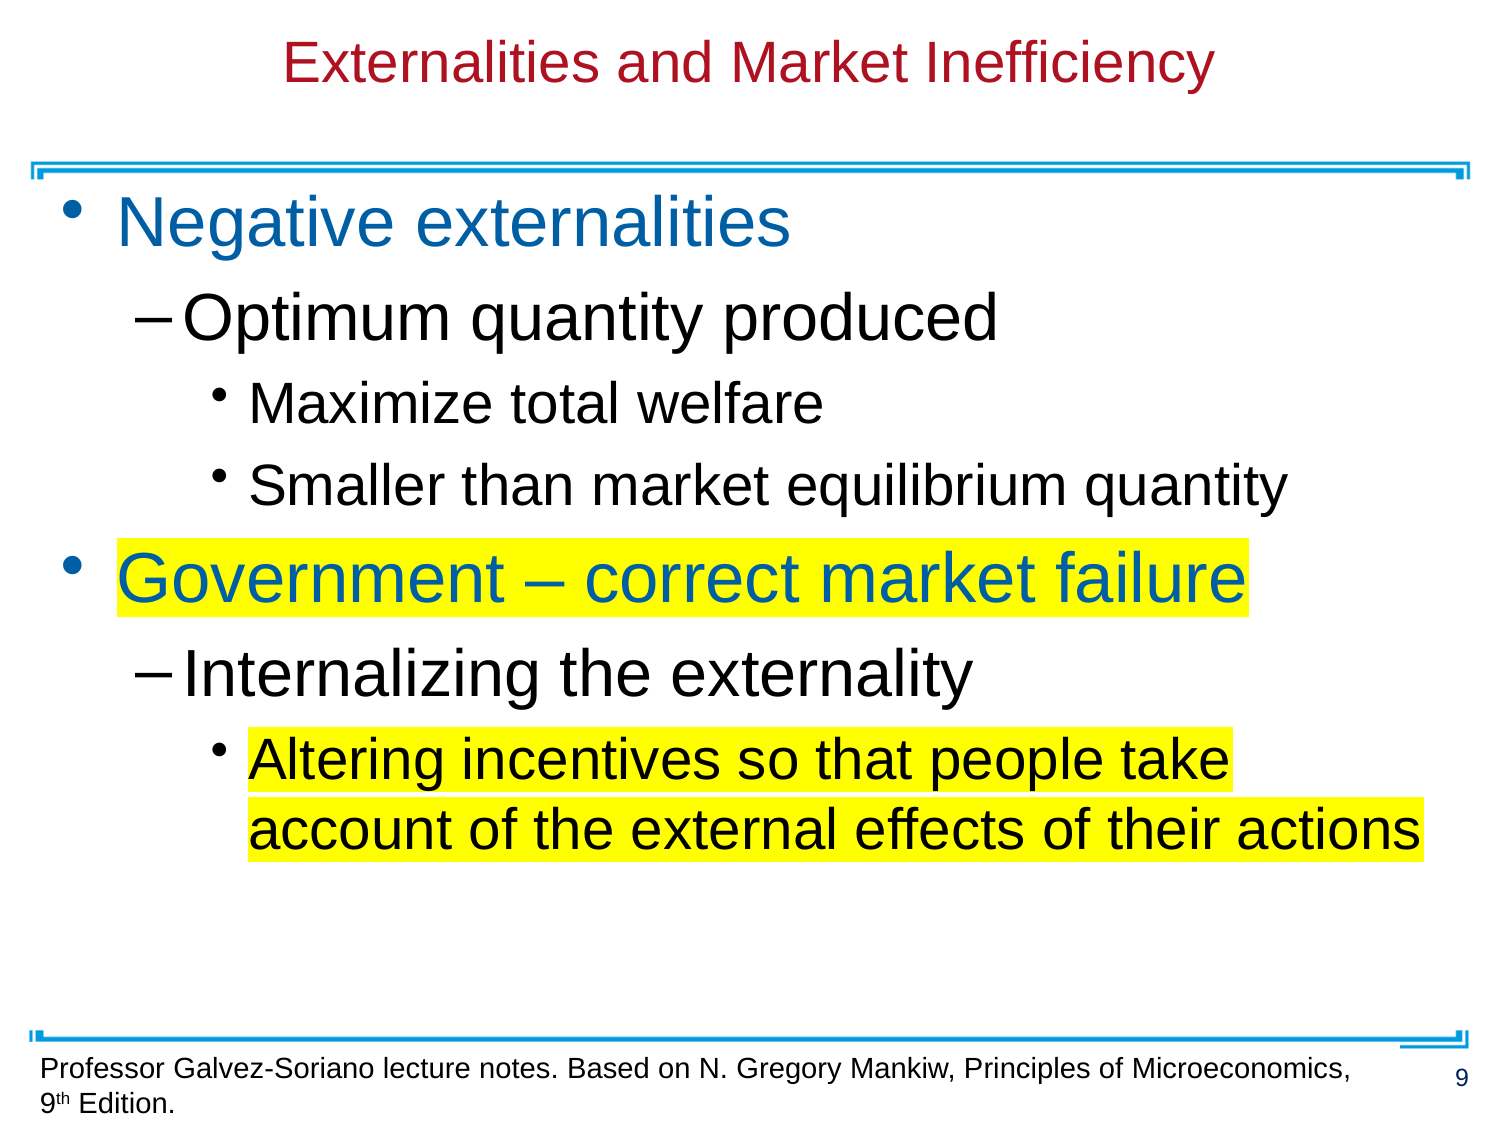

# Externalities and Market Inefficiency
Negative externalities
Optimum quantity produced
Maximize total welfare
Smaller than market equilibrium quantity
Government – correct market failure
Internalizing the externality
Altering incentives so that people take account of the external effects of their actions
Professor Galvez-Soriano lecture notes. Based on N. Gregory Mankiw, Principles of Microeconomics, 9th Edition.
9